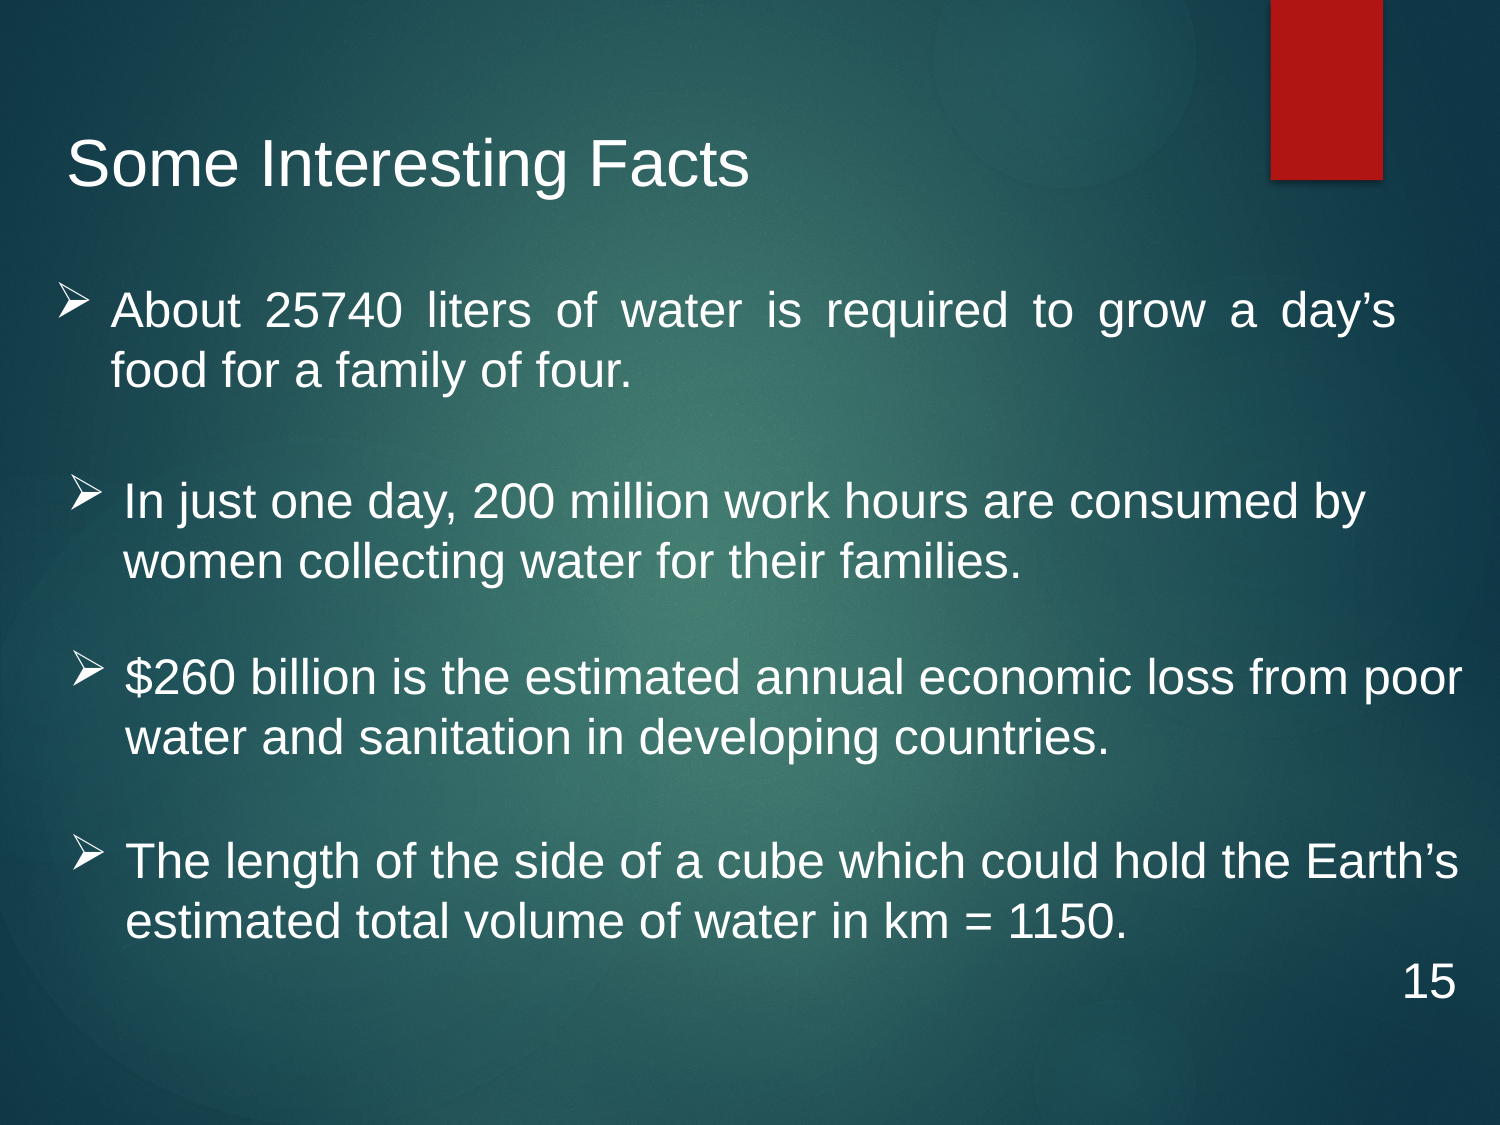

Some Interesting Facts
About 25740 liters of water is required to grow a day’s food for a family of four.
In just one day, 200 million work hours are consumed by women collecting water for their families.
$260 billion is the estimated annual economic loss from poor water and sanitation in developing countries.

The length of the side of a cube which could hold the Earth’s estimated total volume of water in km = 1150.
15